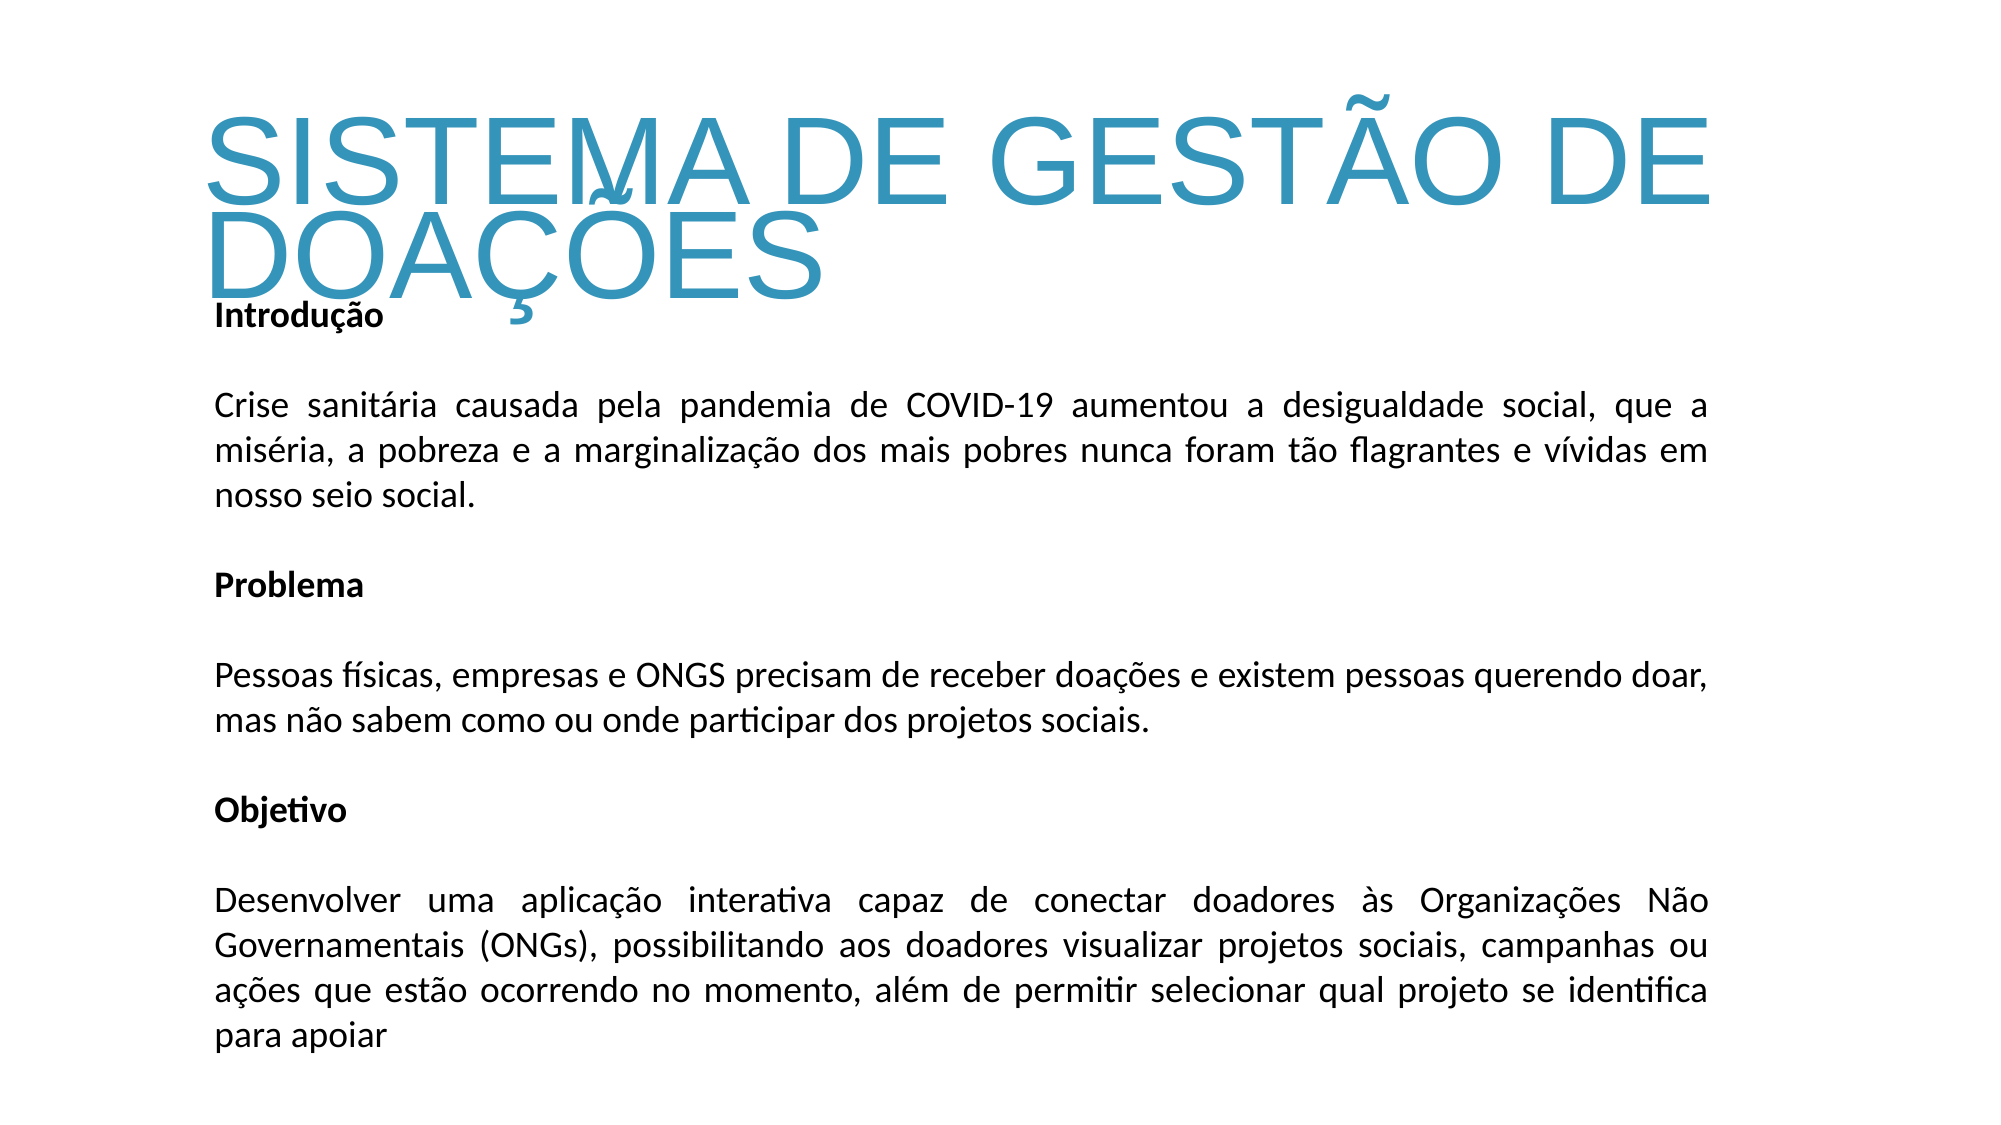

SISTEMA DE GESTÃO DE DOAÇÕES
Introdução

Crise sanitária causada pela pandemia de COVID-19 aumentou a desigualdade social, que a miséria, a pobreza e a marginalização dos mais pobres nunca foram tão flagrantes e vívidas em nosso seio social.

Problema

Pessoas físicas, empresas e ONGS precisam de receber doações e existem pessoas querendo doar, mas não sabem como ou onde participar dos projetos sociais.

Objetivo

Desenvolver uma aplicação interativa capaz de conectar doadores às Organizações Não Governamentais (ONGs), possibilitando aos doadores visualizar projetos sociais, campanhas ou ações que estão ocorrendo no momento, além de permitir selecionar qual projeto se identifica para apoiar